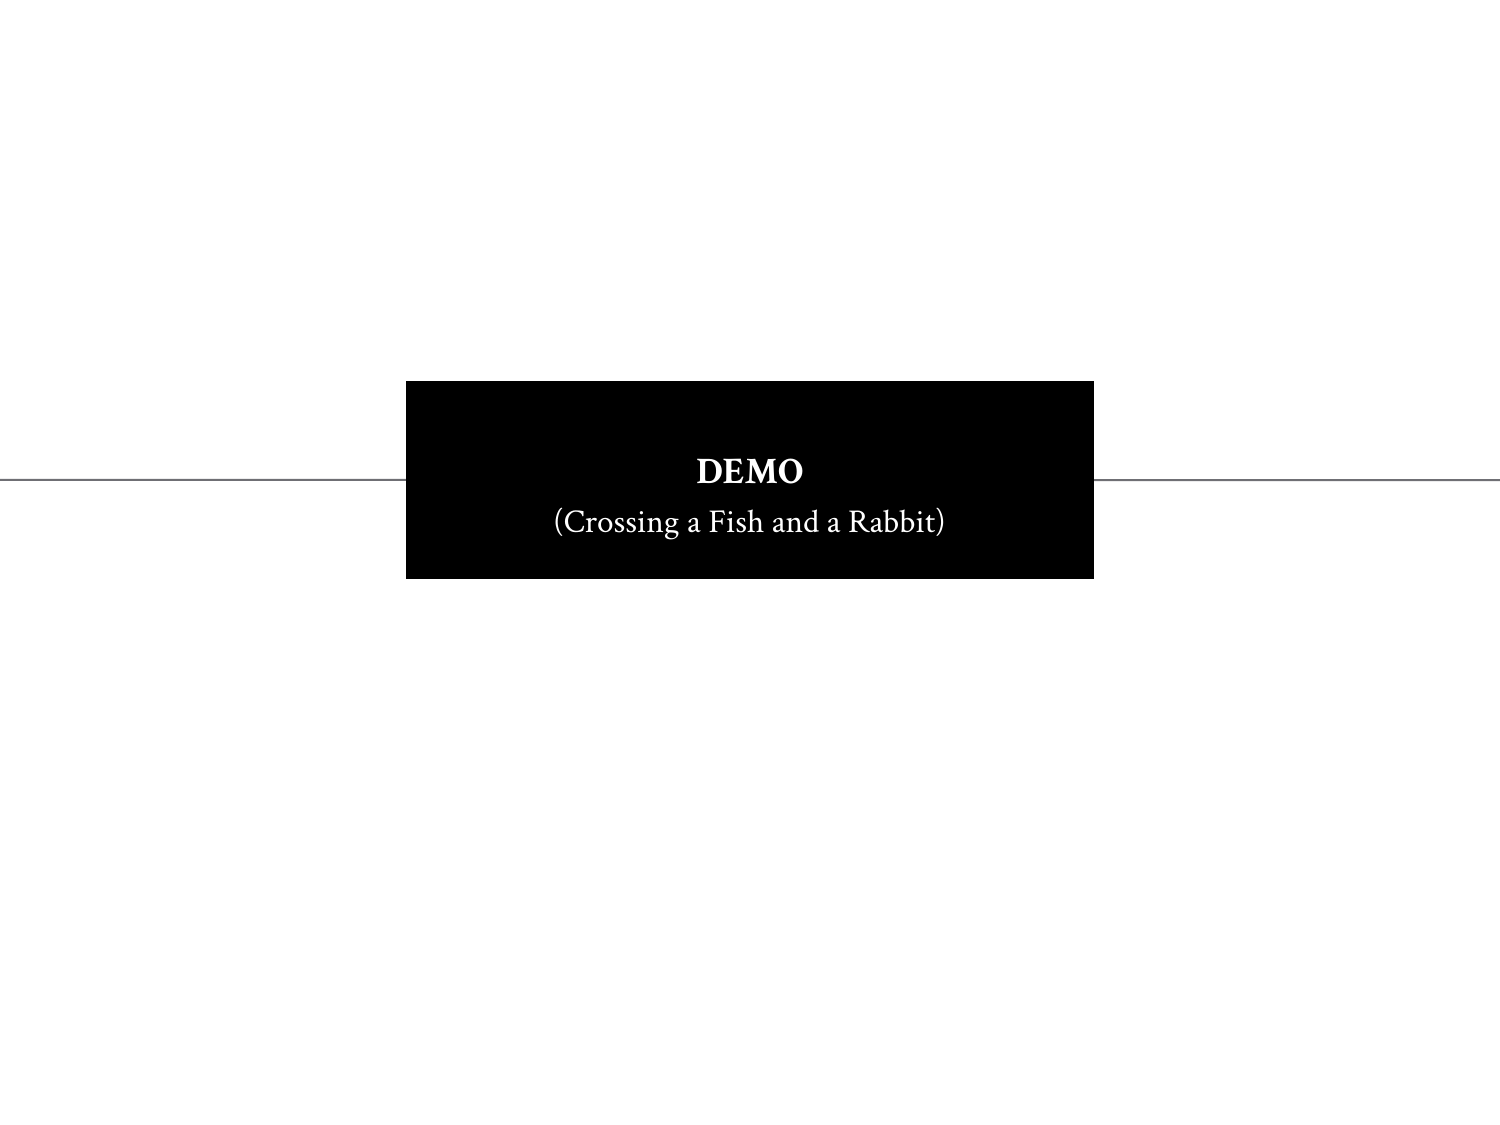

DEMO
(Crossing a Fish and a Rabbit)